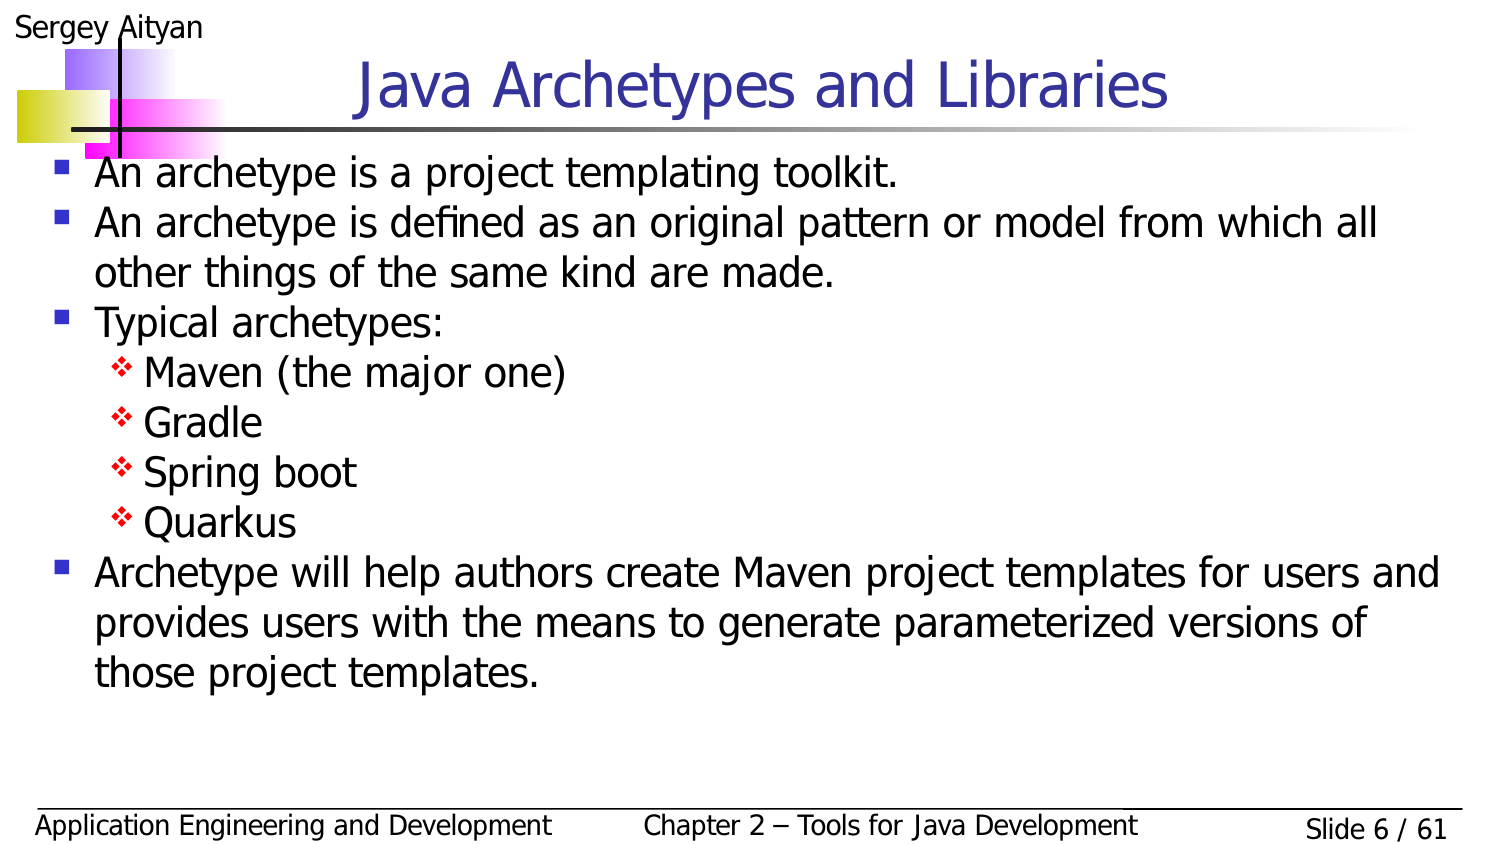

# Java Archetypes and Libraries
An archetype is a project templating toolkit.
An archetype is defined as an original pattern or model from which all other things of the same kind are made.
Typical archetypes:
Maven (the major one)
Gradle
Spring boot
Quarkus
Archetype will help authors create Maven project templates for users and provides users with the means to generate parameterized versions of those project templates.